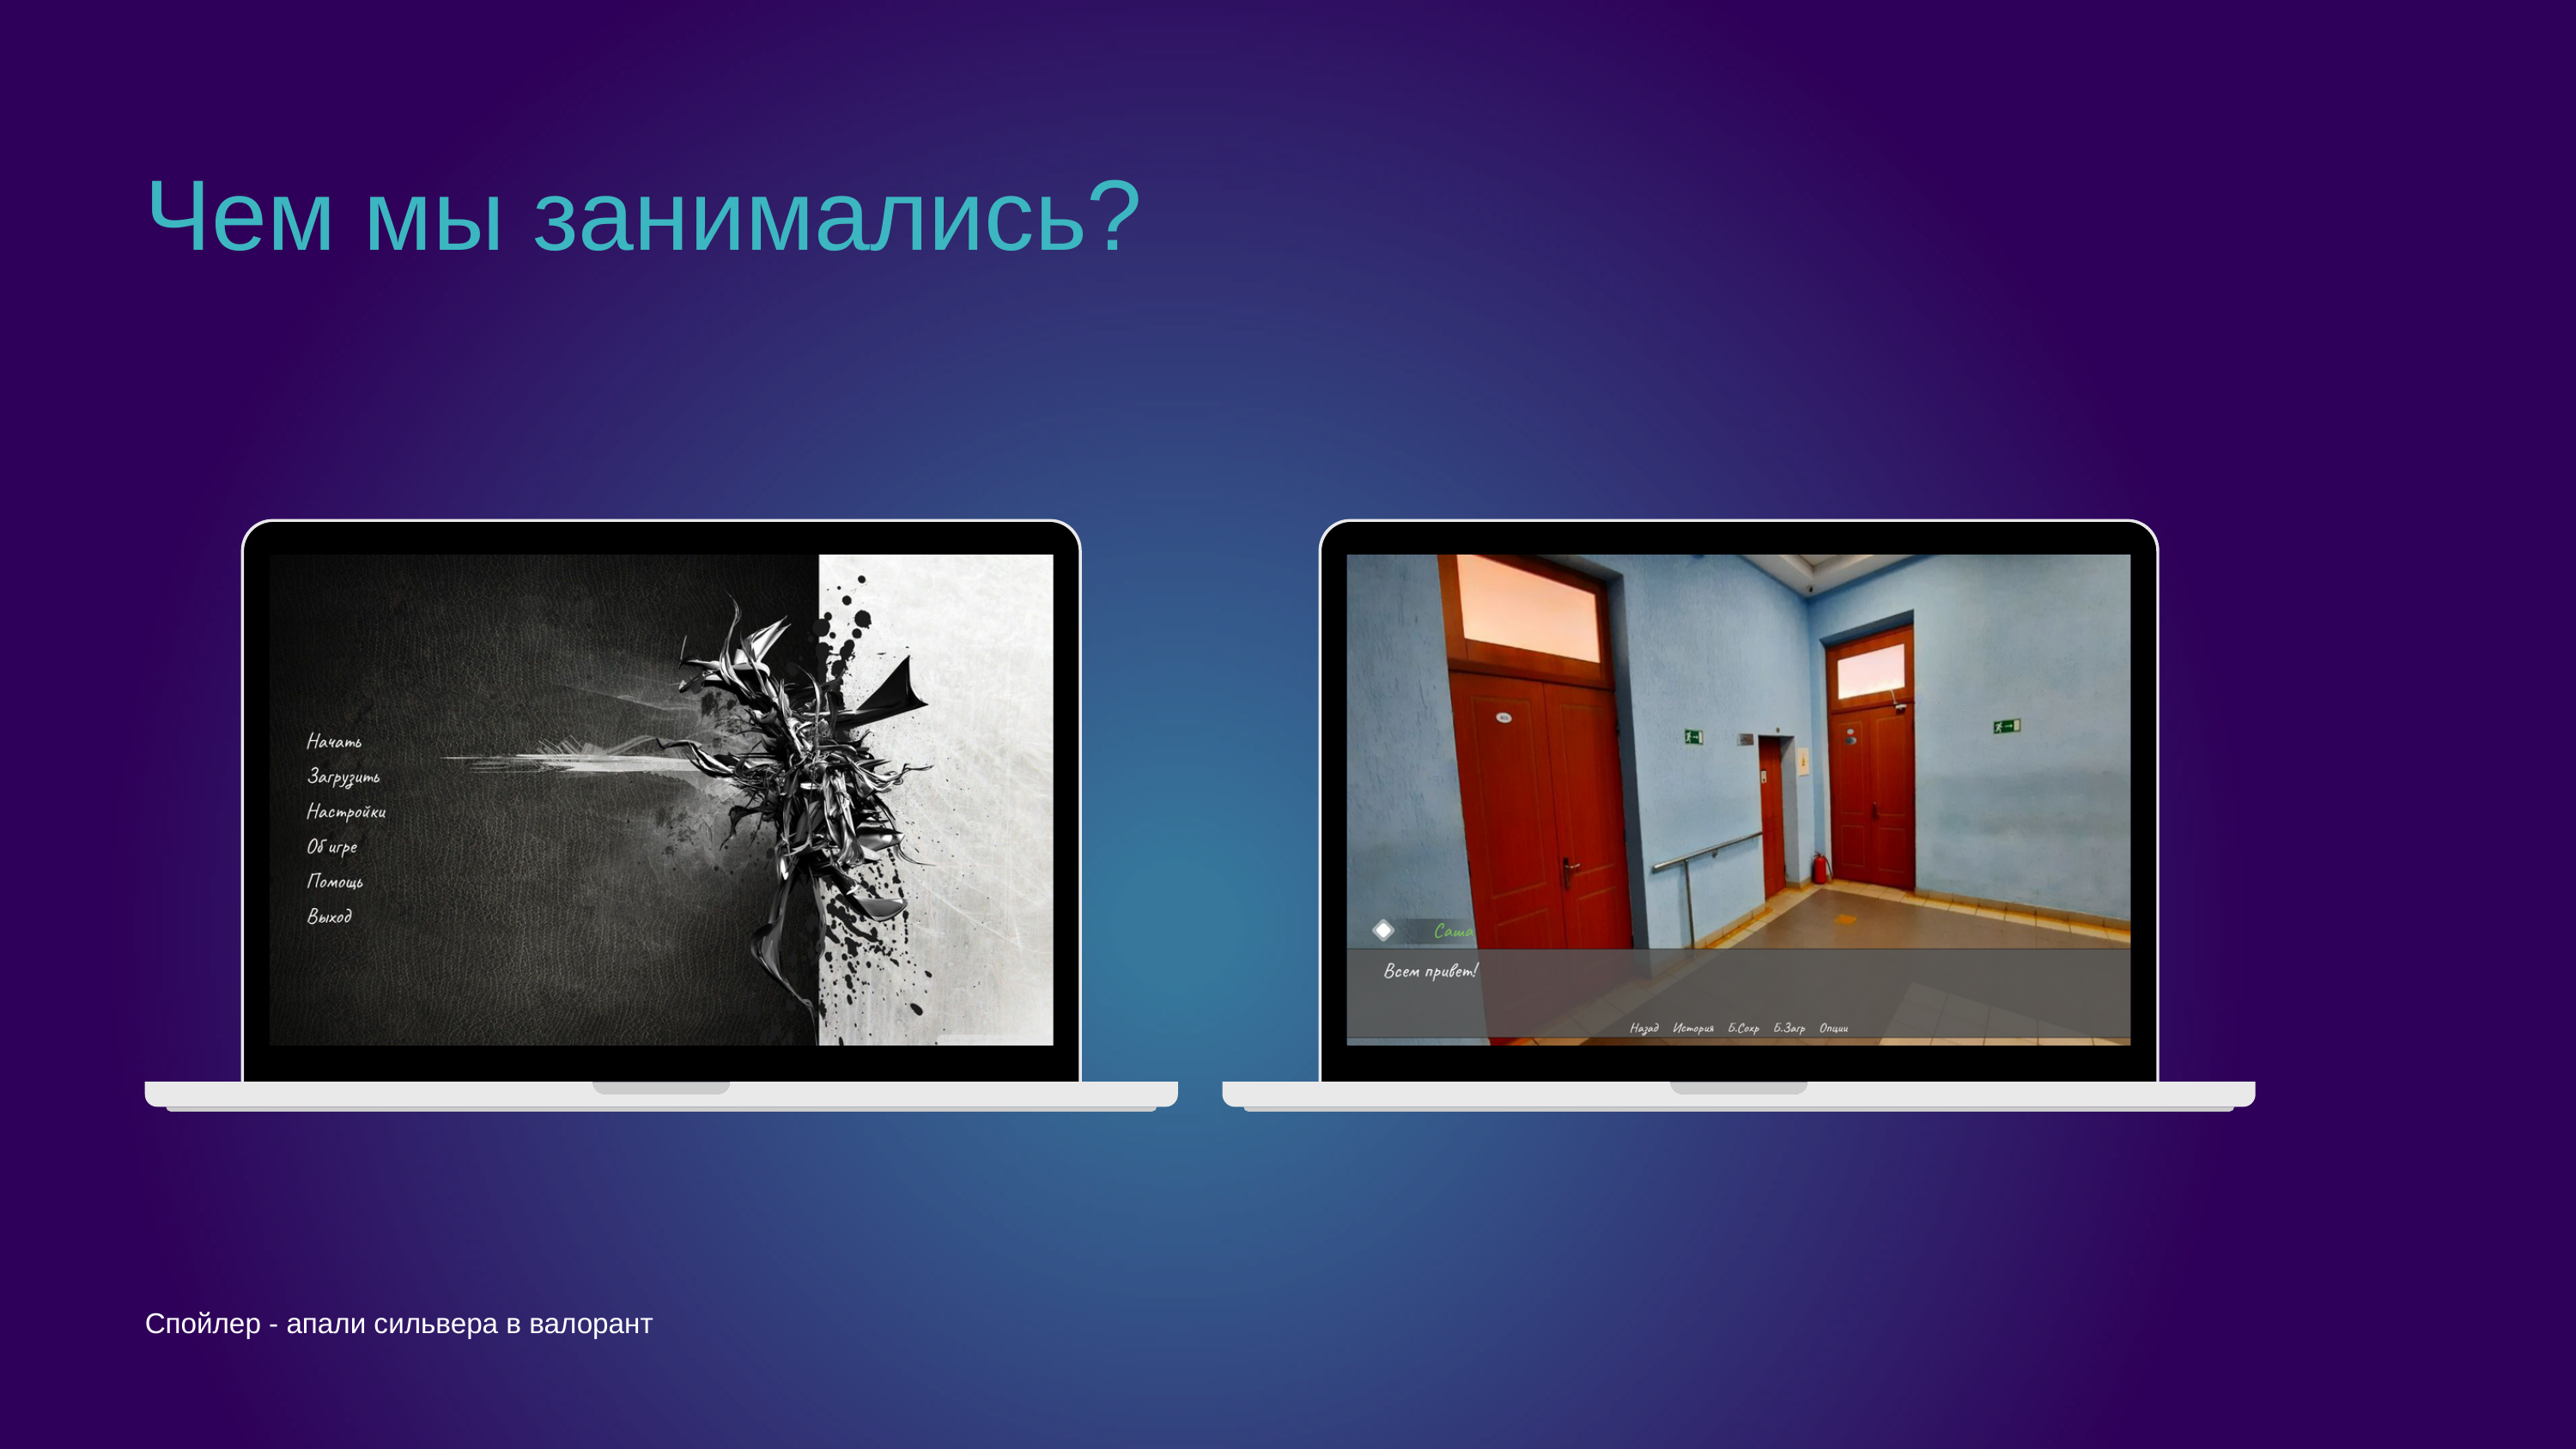

Чем мы занимались?

Спойлер - апали сильвера в валорант